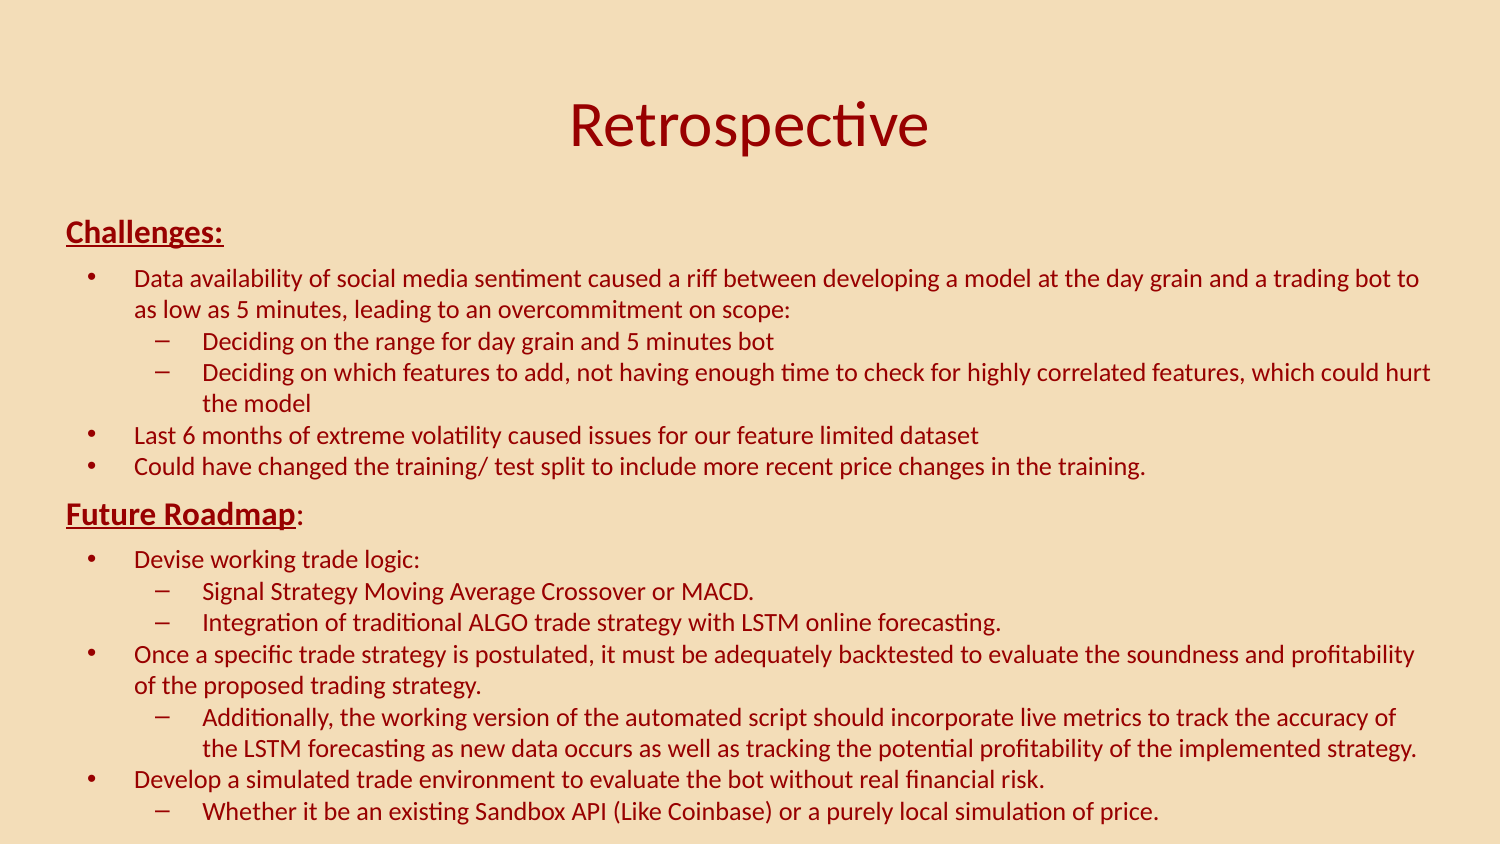

# Retrospective
Challenges:
Data availability of social media sentiment caused a riff between developing a model at the day grain and a trading bot to as low as 5 minutes, leading to an overcommitment on scope:
Deciding on the range for day grain and 5 minutes bot
Deciding on which features to add, not having enough time to check for highly correlated features, which could hurt the model
Last 6 months of extreme volatility caused issues for our feature limited dataset
Could have changed the training/ test split to include more recent price changes in the training.
Future Roadmap:
Devise working trade logic:
Signal Strategy Moving Average Crossover or MACD.
Integration of traditional ALGO trade strategy with LSTM online forecasting.
Once a specific trade strategy is postulated, it must be adequately backtested to evaluate the soundness and profitability of the proposed trading strategy.
Additionally, the working version of the automated script should incorporate live metrics to track the accuracy of the LSTM forecasting as new data occurs as well as tracking the potential profitability of the implemented strategy.
Develop a simulated trade environment to evaluate the bot without real financial risk.
Whether it be an existing Sandbox API (Like Coinbase) or a purely local simulation of price.